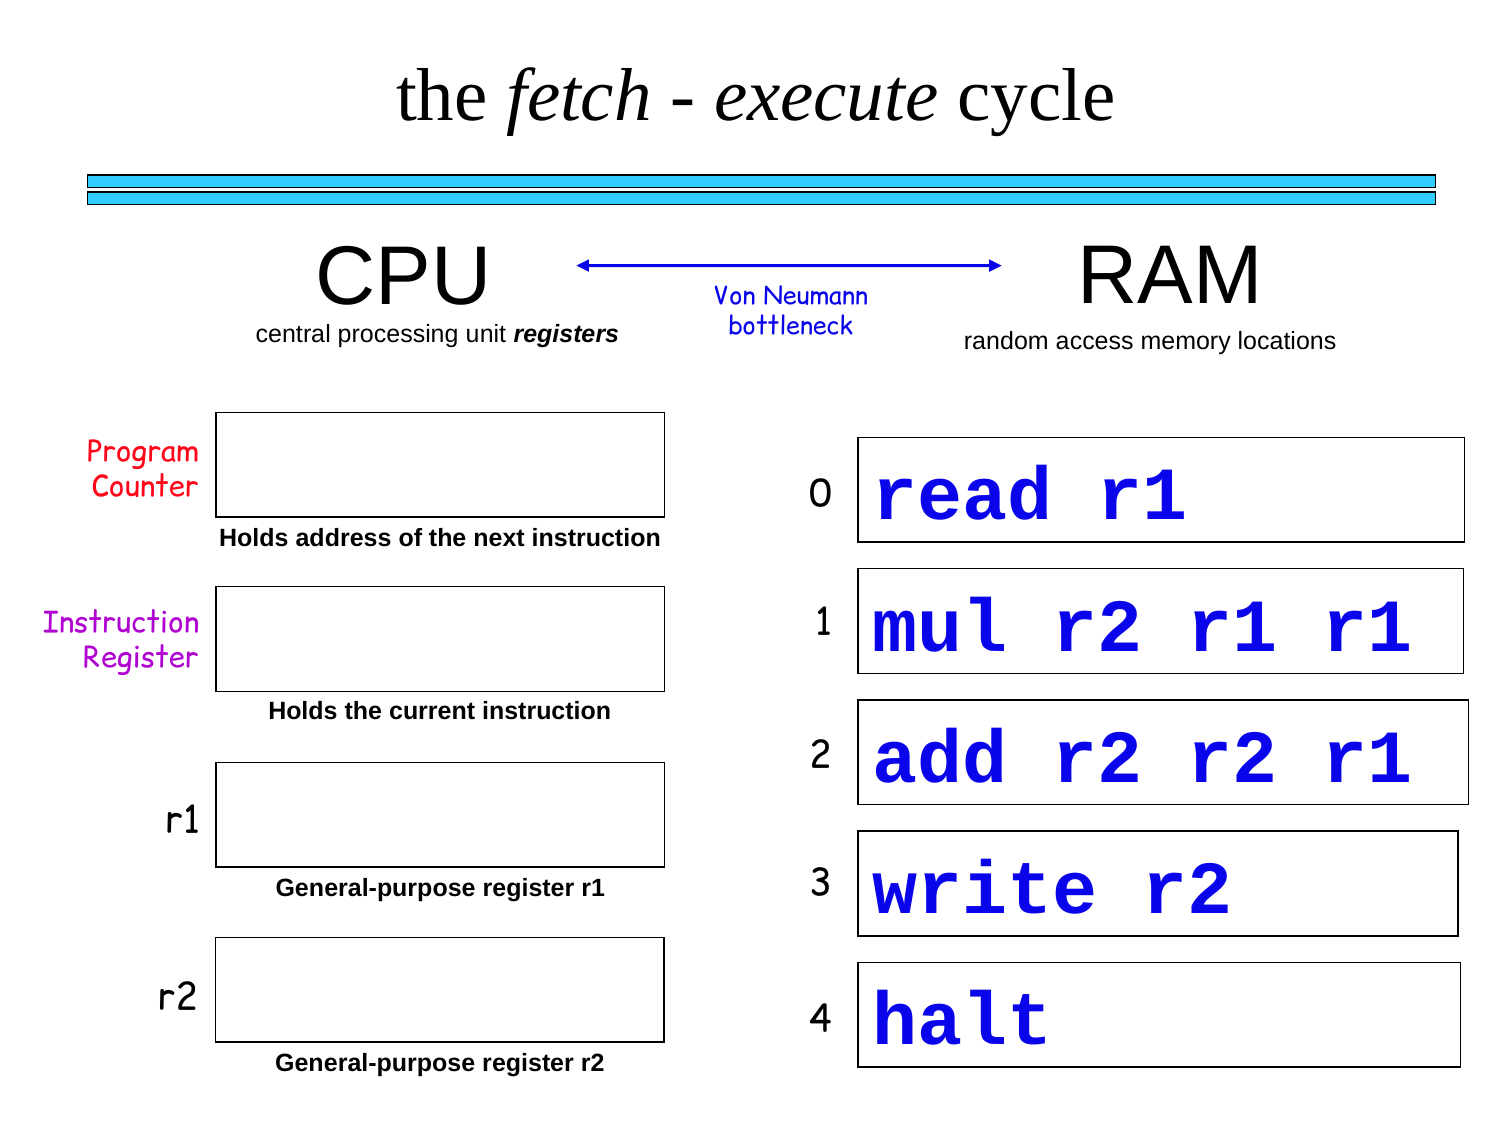

the fetch - execute cycle

RAM
CPU

Von Neumann bottleneck

central processing unit registers
random access memory locations

Program Counter
read r1
0
Holds address of the next instruction
mul r2 r1 r1

1
Instruction Register
Holds the current instruction
add r2 r2 r1
2

r1
write r2
3
General-purpose register r1

halt
r2
4
General-purpose register r2